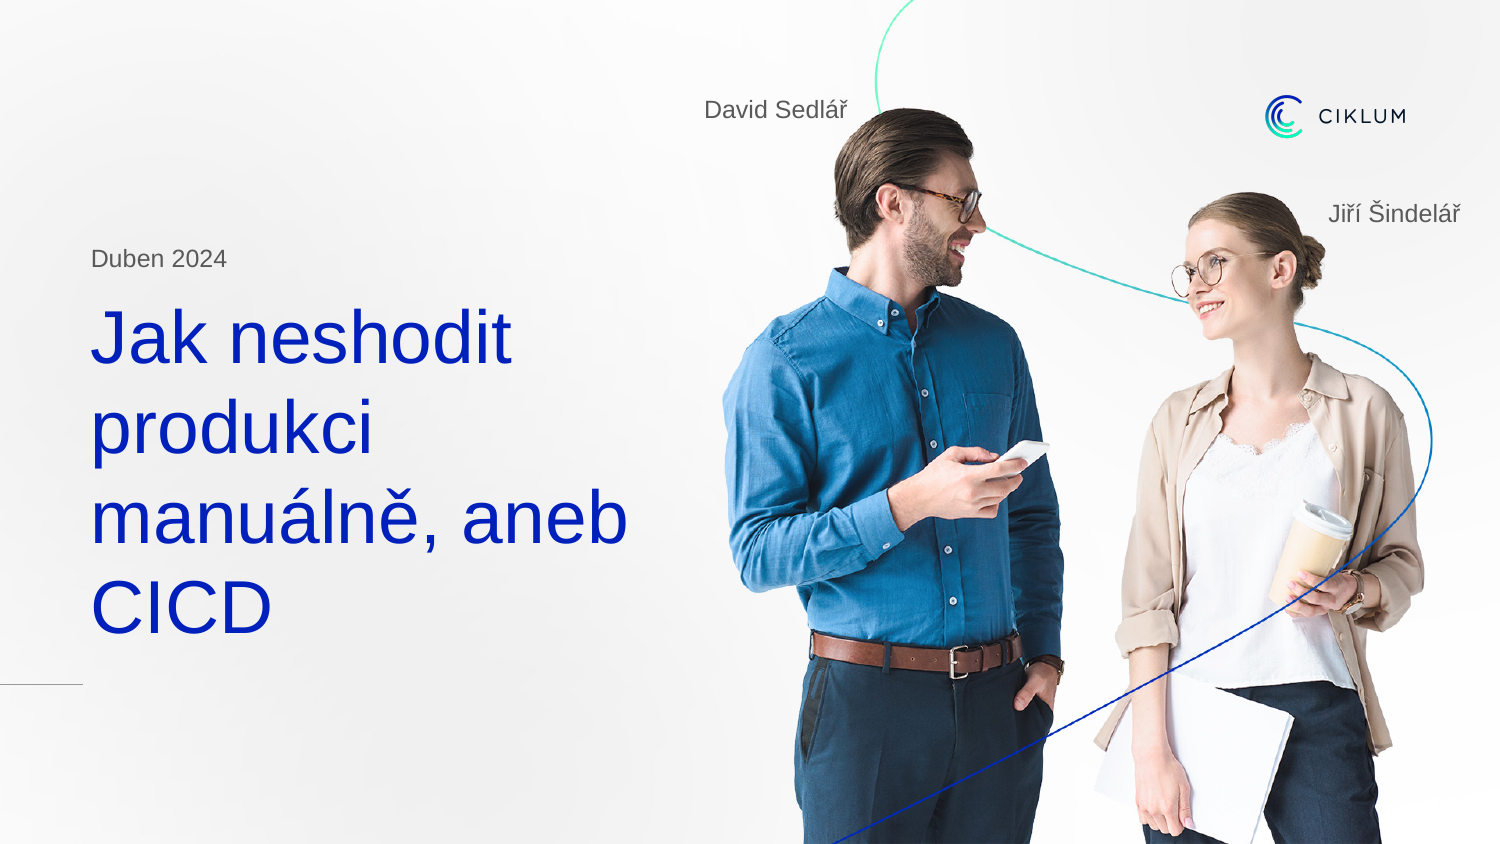

David Sedlář
Jiří Šindelář

Duben 2024
# Jak neshodit produkci manuálně, aneb CICD